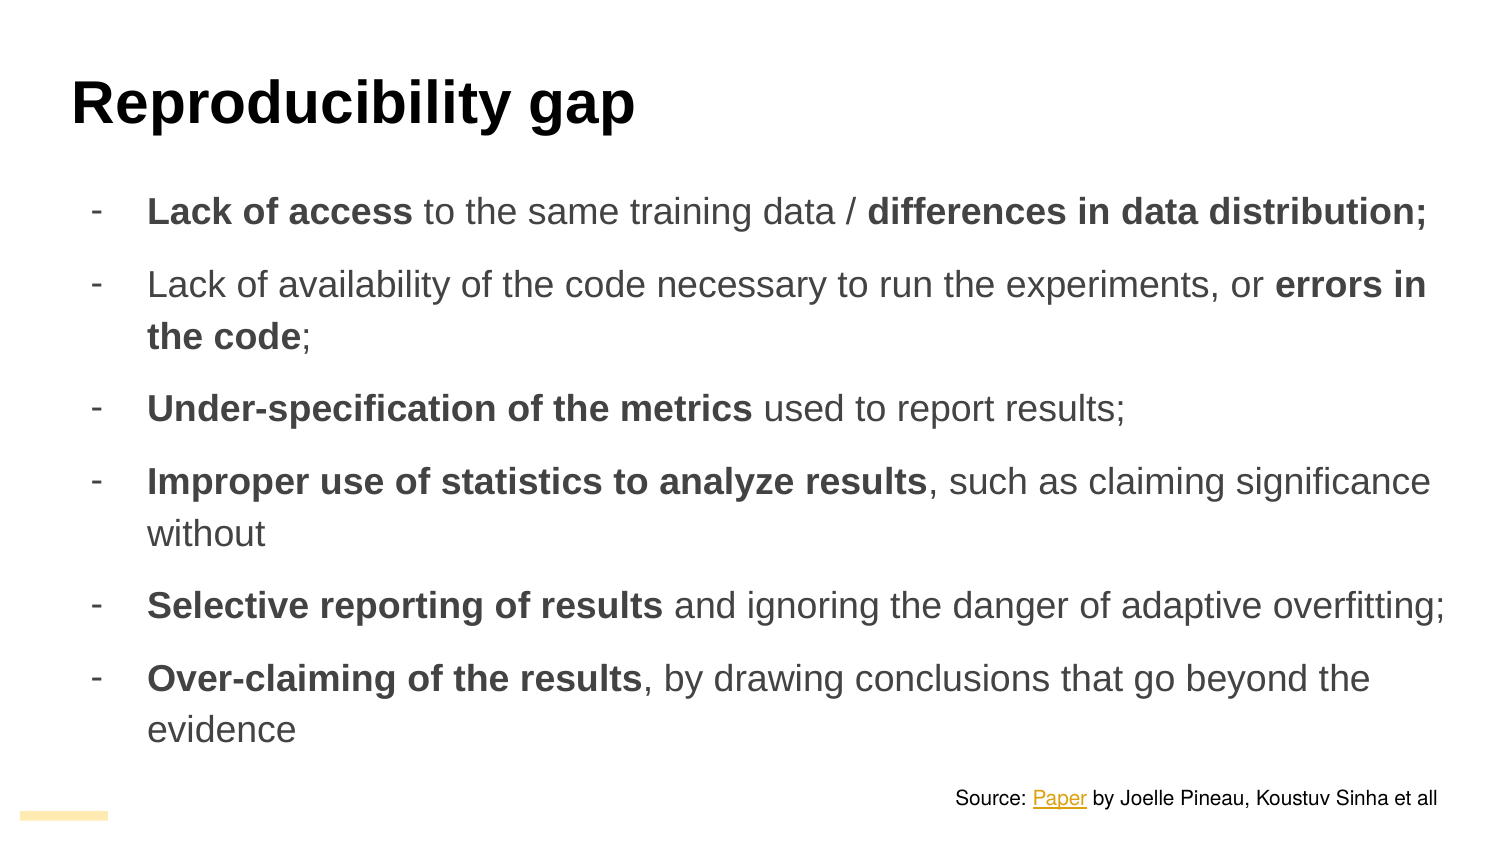

Reproducibility gap
Lack of access to the same training data / differences in data distribution;
Lack of availability of the code necessary to run the experiments, or errors in the code;
Under-specification of the metrics used to report results;
Improper use of statistics to analyze results, such as claiming significance without
Selective reporting of results and ignoring the danger of adaptive overfitting;
Over-claiming of the results, by drawing conclusions that go beyond the evidence
Source: Paper by Joelle Pineau, Koustuv Sinha et all